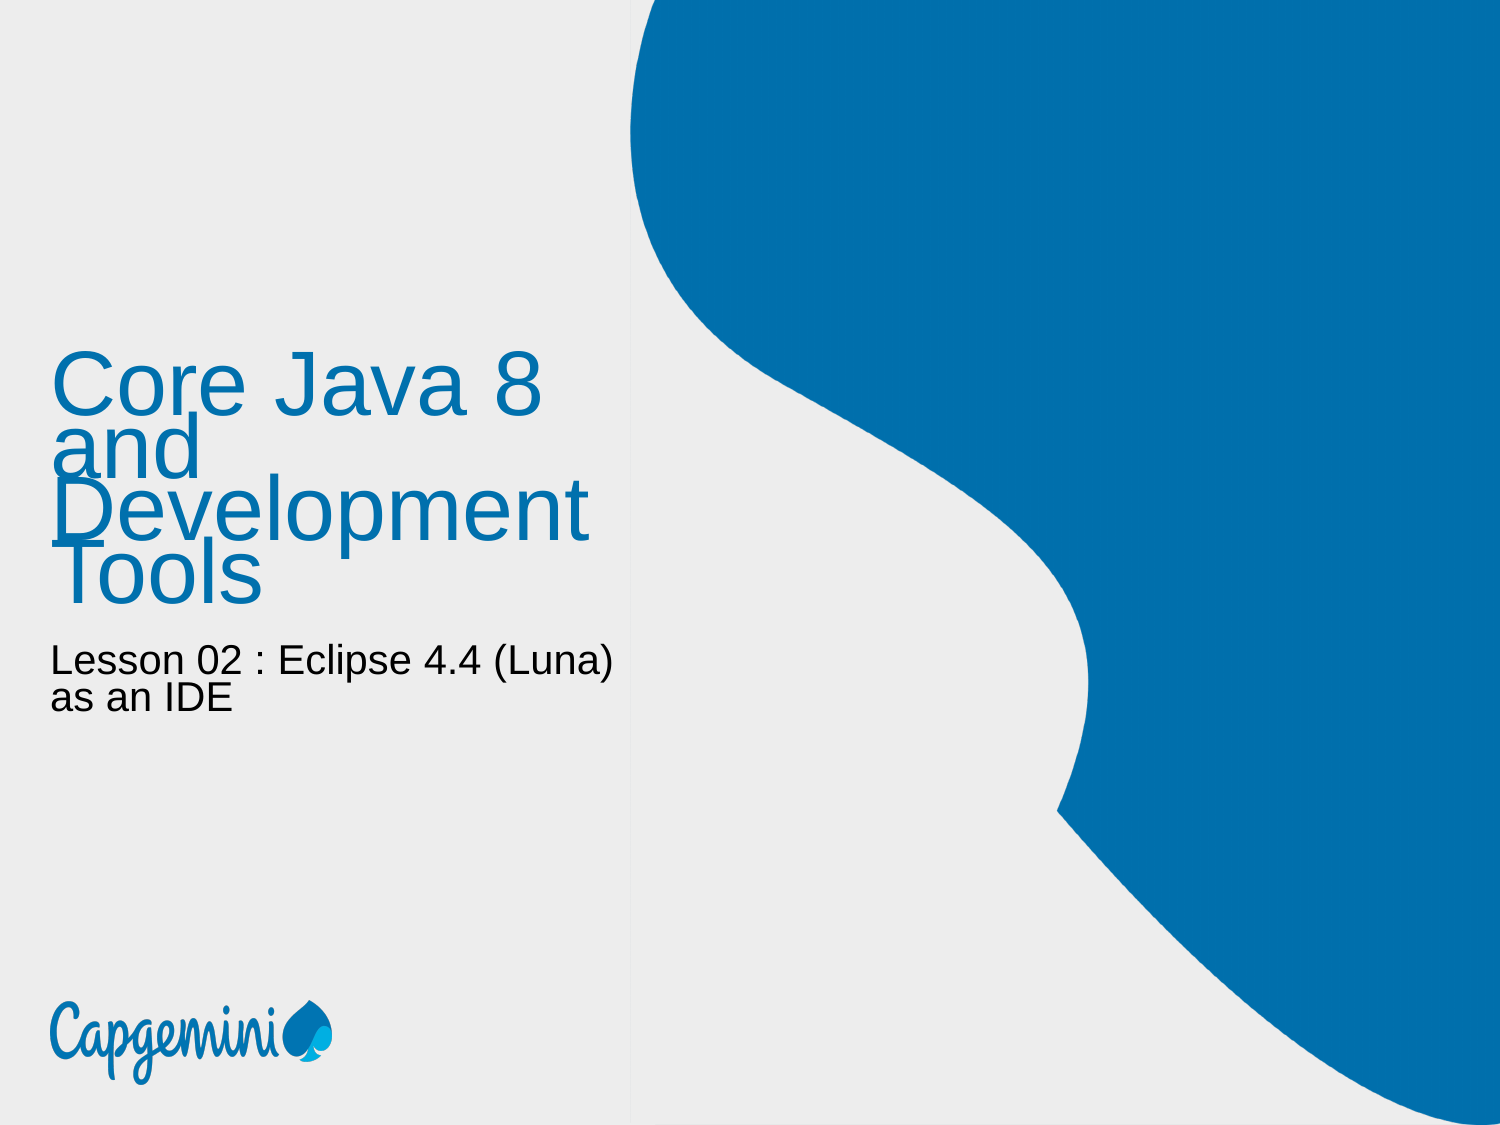

# Core Java 8 and Development Tools
Lesson 02 : Eclipse 4.4 (Luna) as an IDE